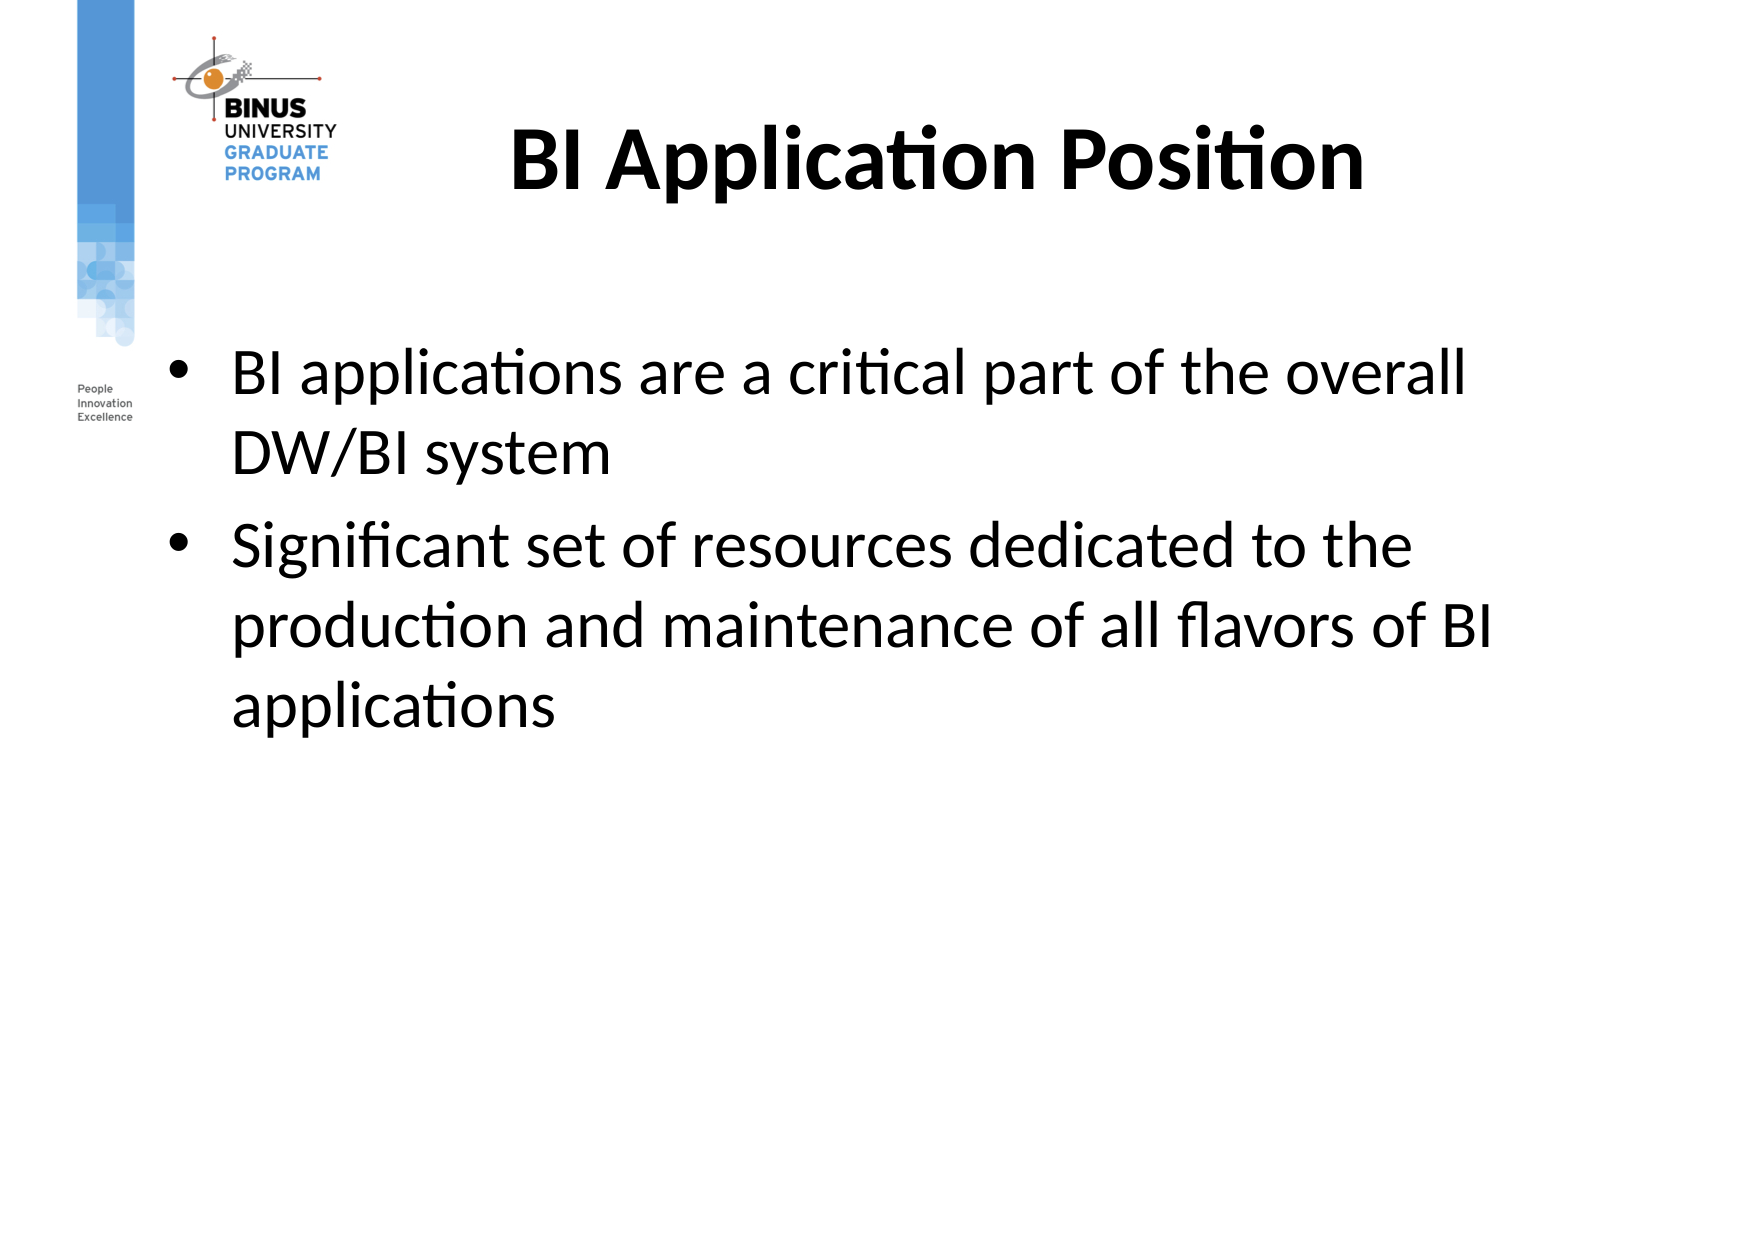

# BI Application Position
BI applications are a critical part of the overall DW/BI system
Significant set of resources dedicated to the production and maintenance of all flavors of BI applications